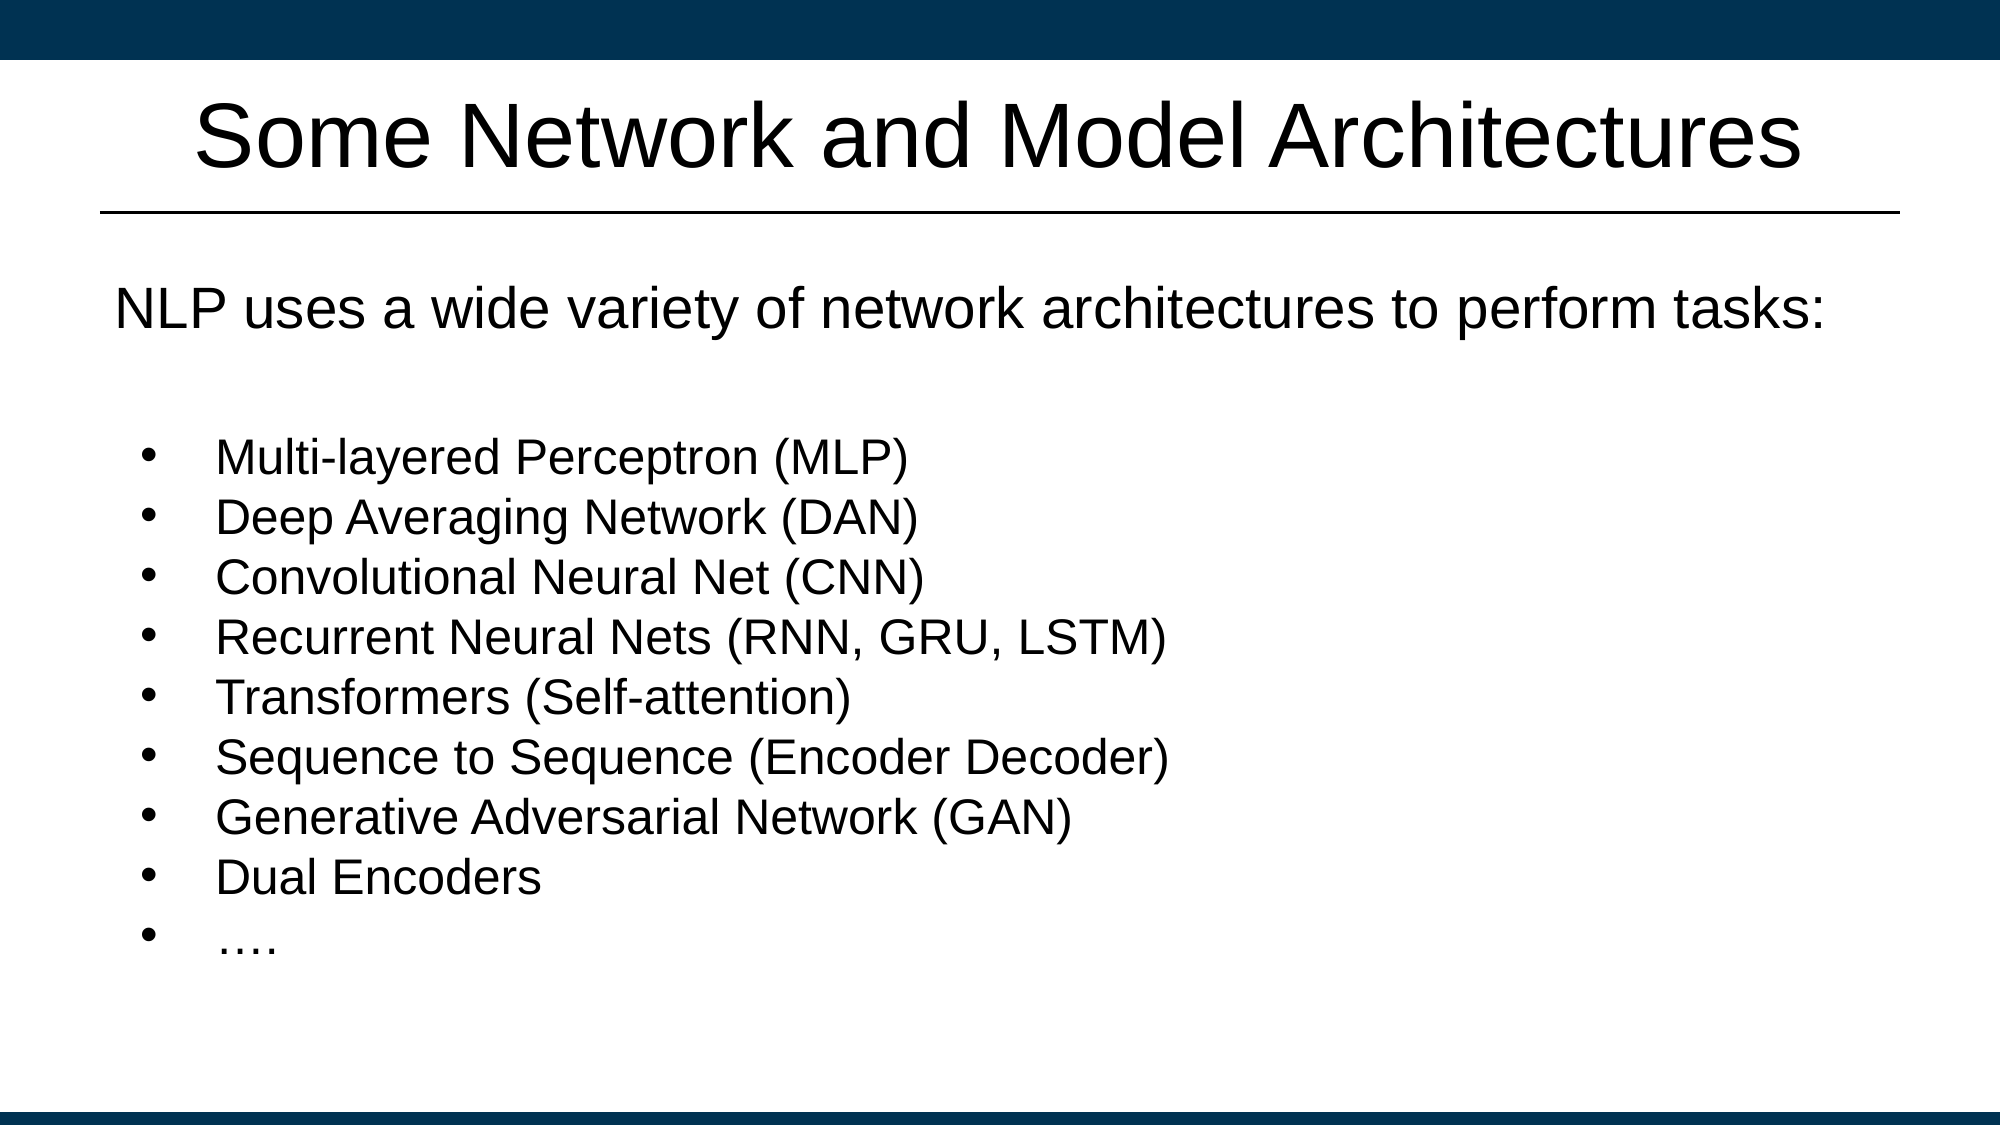

# Some Network and Model Architectures
NLP uses a wide variety of network architectures to perform tasks:
Multi-layered Perceptron (MLP)
Deep Averaging Network (DAN)
Convolutional Neural Net (CNN)
Recurrent Neural Nets (RNN, GRU, LSTM)
Transformers (Self-attention)
Sequence to Sequence (Encoder Decoder)
Generative Adversarial Network (GAN)
Dual Encoders
….